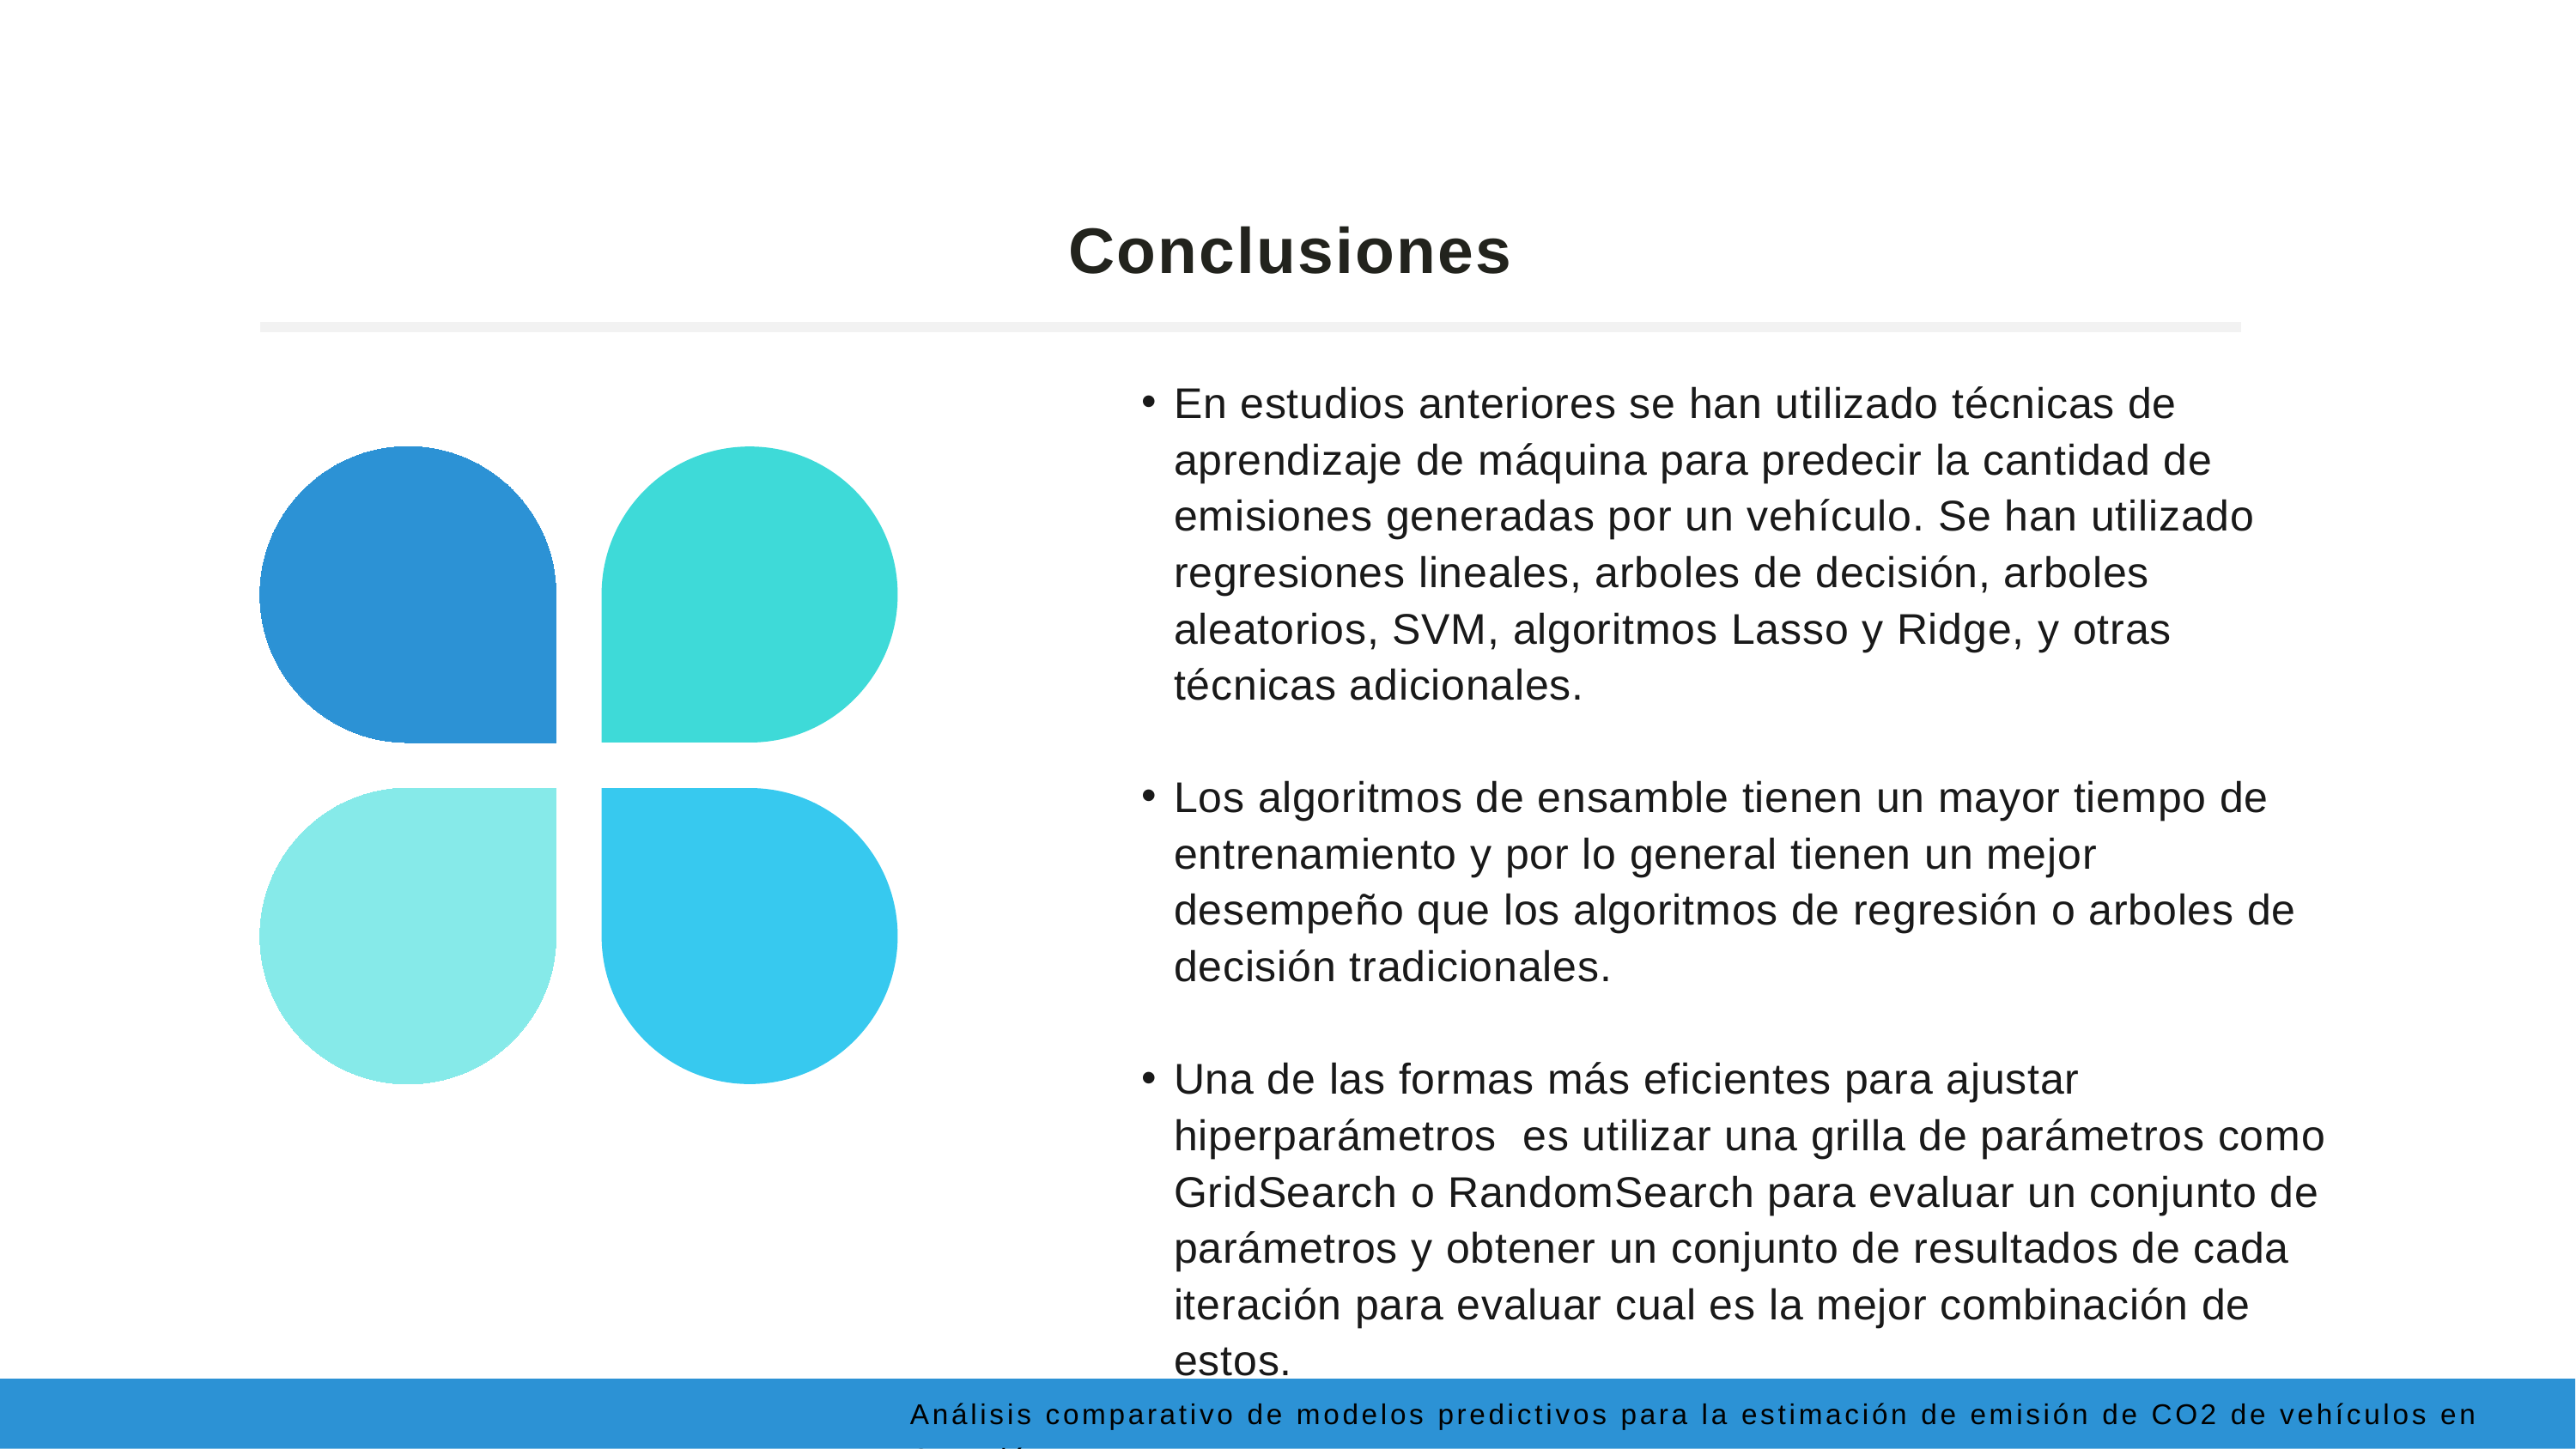

Conclusiones
En estudios anteriores se han utilizado técnicas de aprendizaje de máquina para predecir la cantidad de emisiones generadas por un vehículo. Se han utilizado regresiones lineales, arboles de decisión, arboles aleatorios, SVM, algoritmos Lasso y Ridge, y otras técnicas adicionales.

Los algoritmos de ensamble tienen un mayor tiempo de entrenamiento y por lo general tienen un mejor desempeño que los algoritmos de regresión o arboles de decisión tradicionales.

Una de las formas más eficientes para ajustar hiperparámetros  es utilizar una grilla de parámetros como GridSearch o RandomSearch para evaluar un conjunto de parámetros y obtener un conjunto de resultados de cada iteración para evaluar cual es la mejor combinación de estos.

Análisis comparativo de modelos predictivos para la estimación de emisión de CO2 de vehículos en Canadá